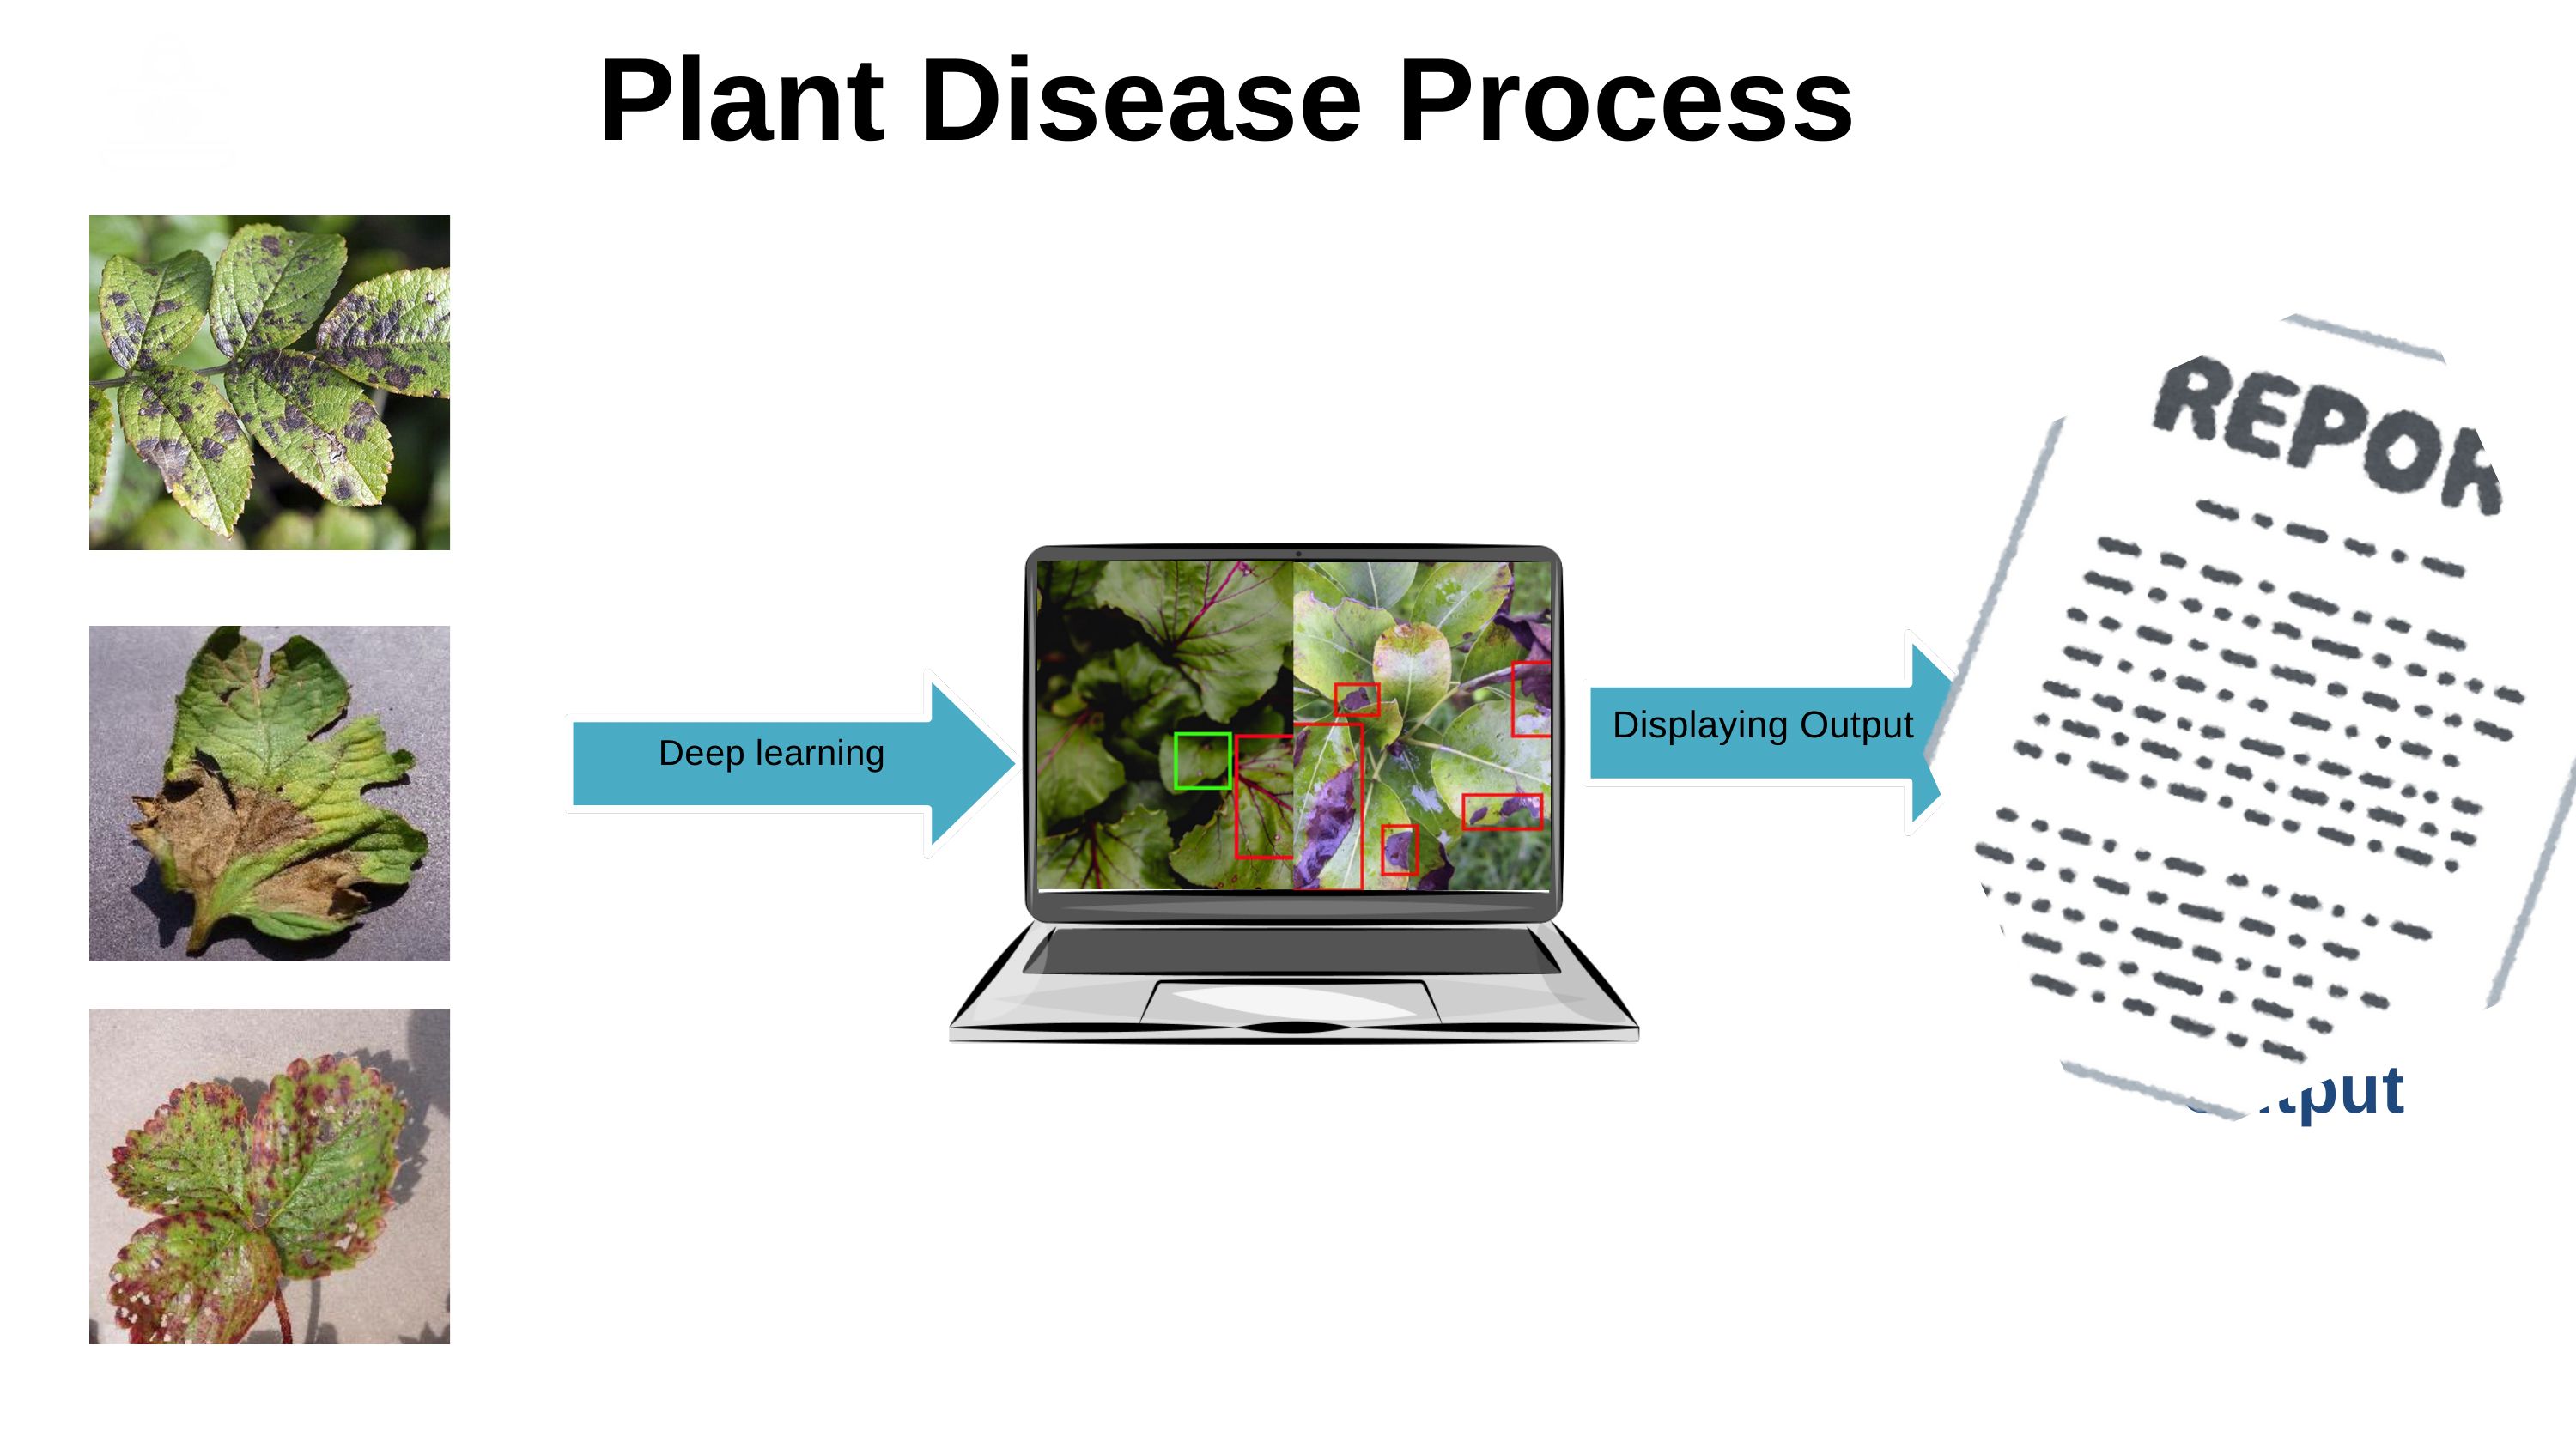

Plant Disease Process

Displaying Output

Deep learning

Output